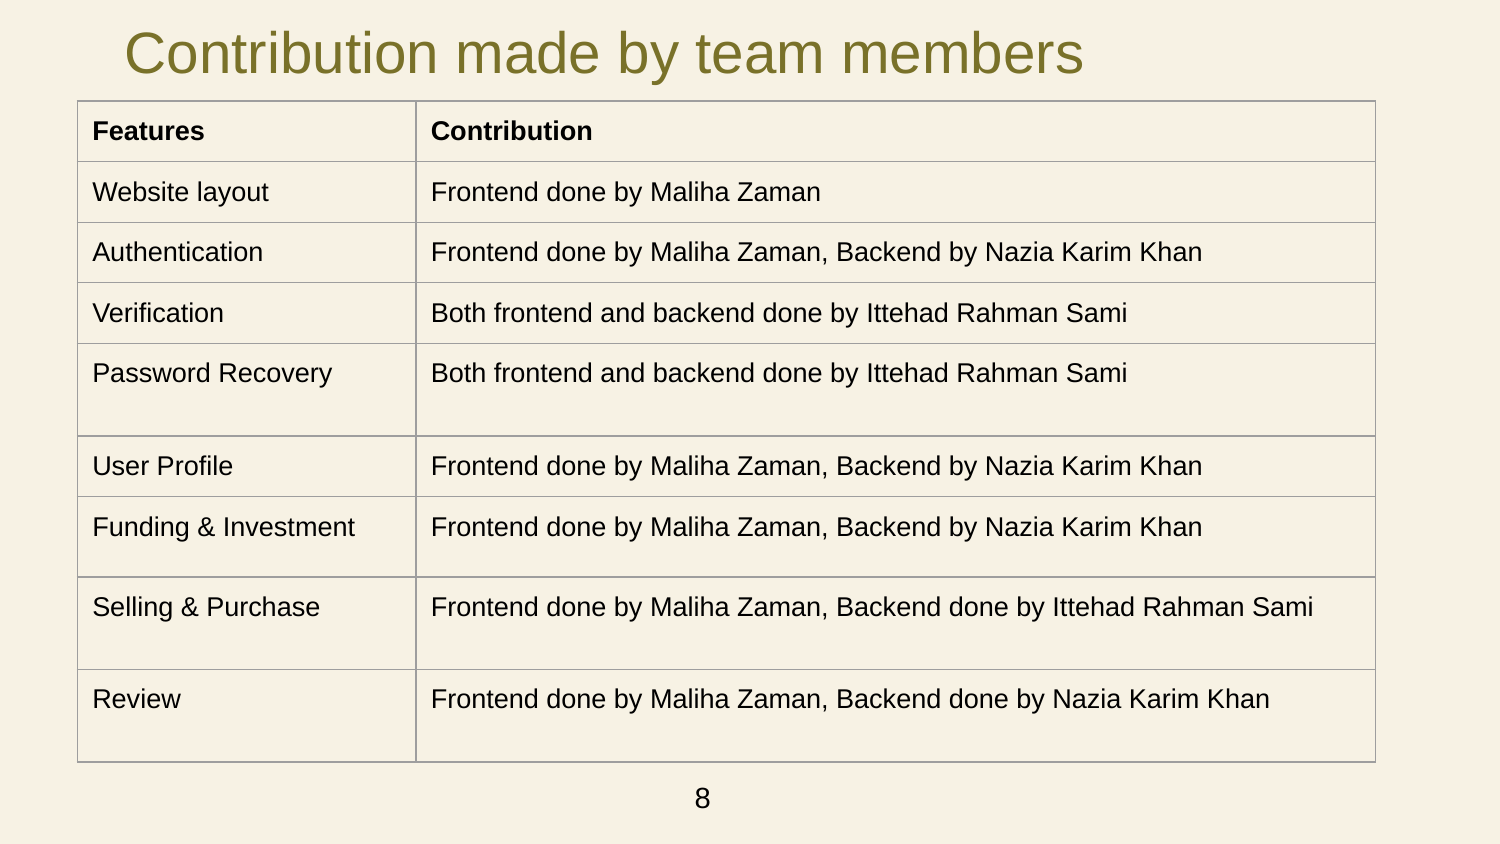

# Contribution made by team members
| Features | Contribution |
| --- | --- |
| Website layout | Frontend done by Maliha Zaman |
| Authentication | Frontend done by Maliha Zaman, Backend by Nazia Karim Khan |
| Verification | Both frontend and backend done by Ittehad Rahman Sami |
| Password Recovery | Both frontend and backend done by Ittehad Rahman Sami |
| User Profile | Frontend done by Maliha Zaman, Backend by Nazia Karim Khan |
| Funding & Investment | Frontend done by Maliha Zaman, Backend by Nazia Karim Khan |
| Selling & Purchase | Frontend done by Maliha Zaman, Backend done by Ittehad Rahman Sami |
| Review | Frontend done by Maliha Zaman, Backend done by Nazia Karim Khan |

8
9